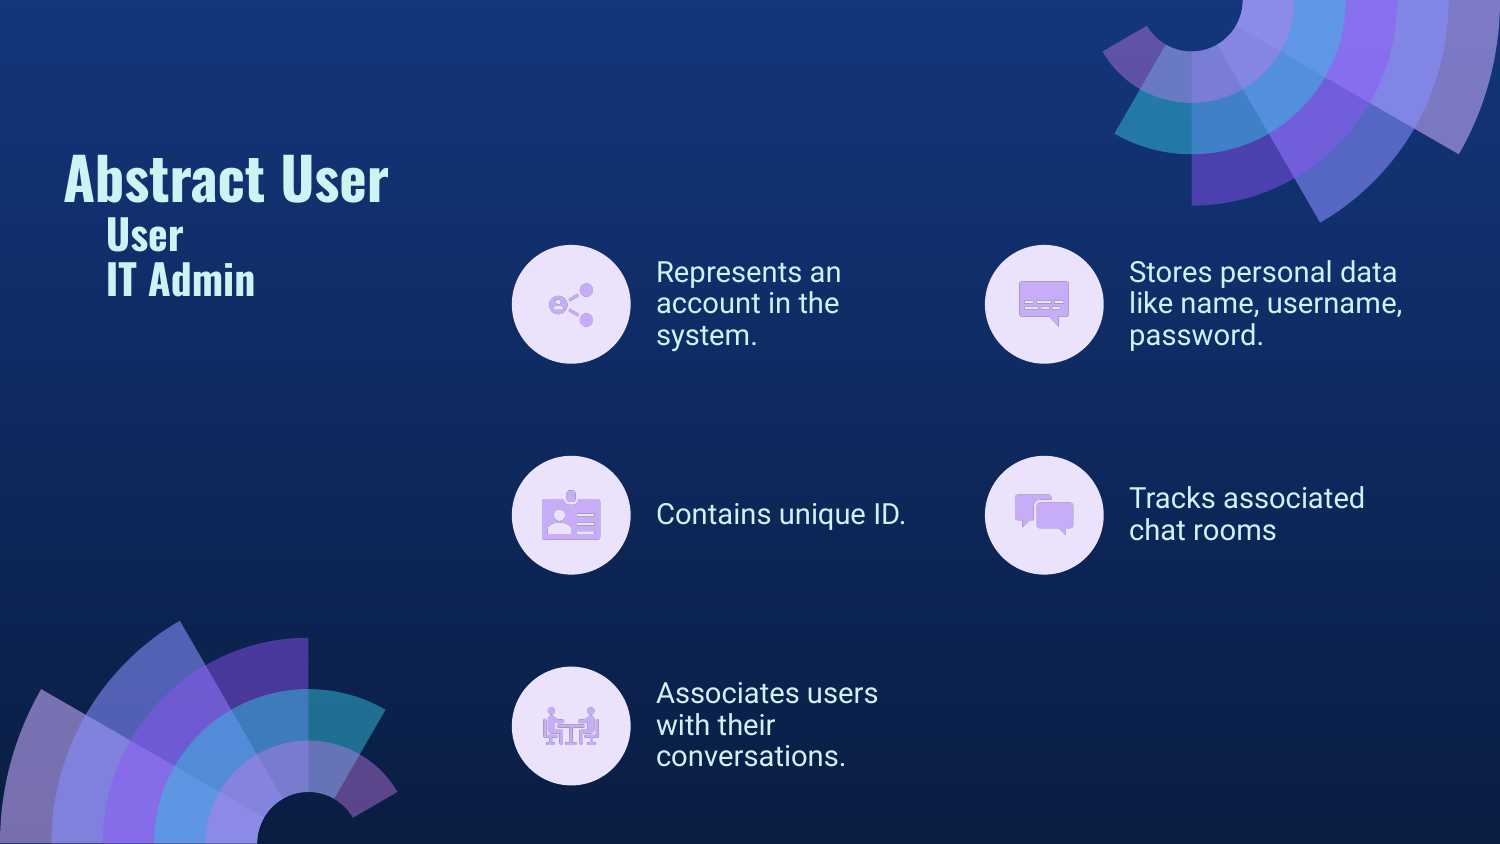

# Abstract User User IT Admin
Represents an account in the system.
Stores personal data like name, username, password.
Contains unique ID.
Tracks associated chat rooms
Associates users with their conversations.